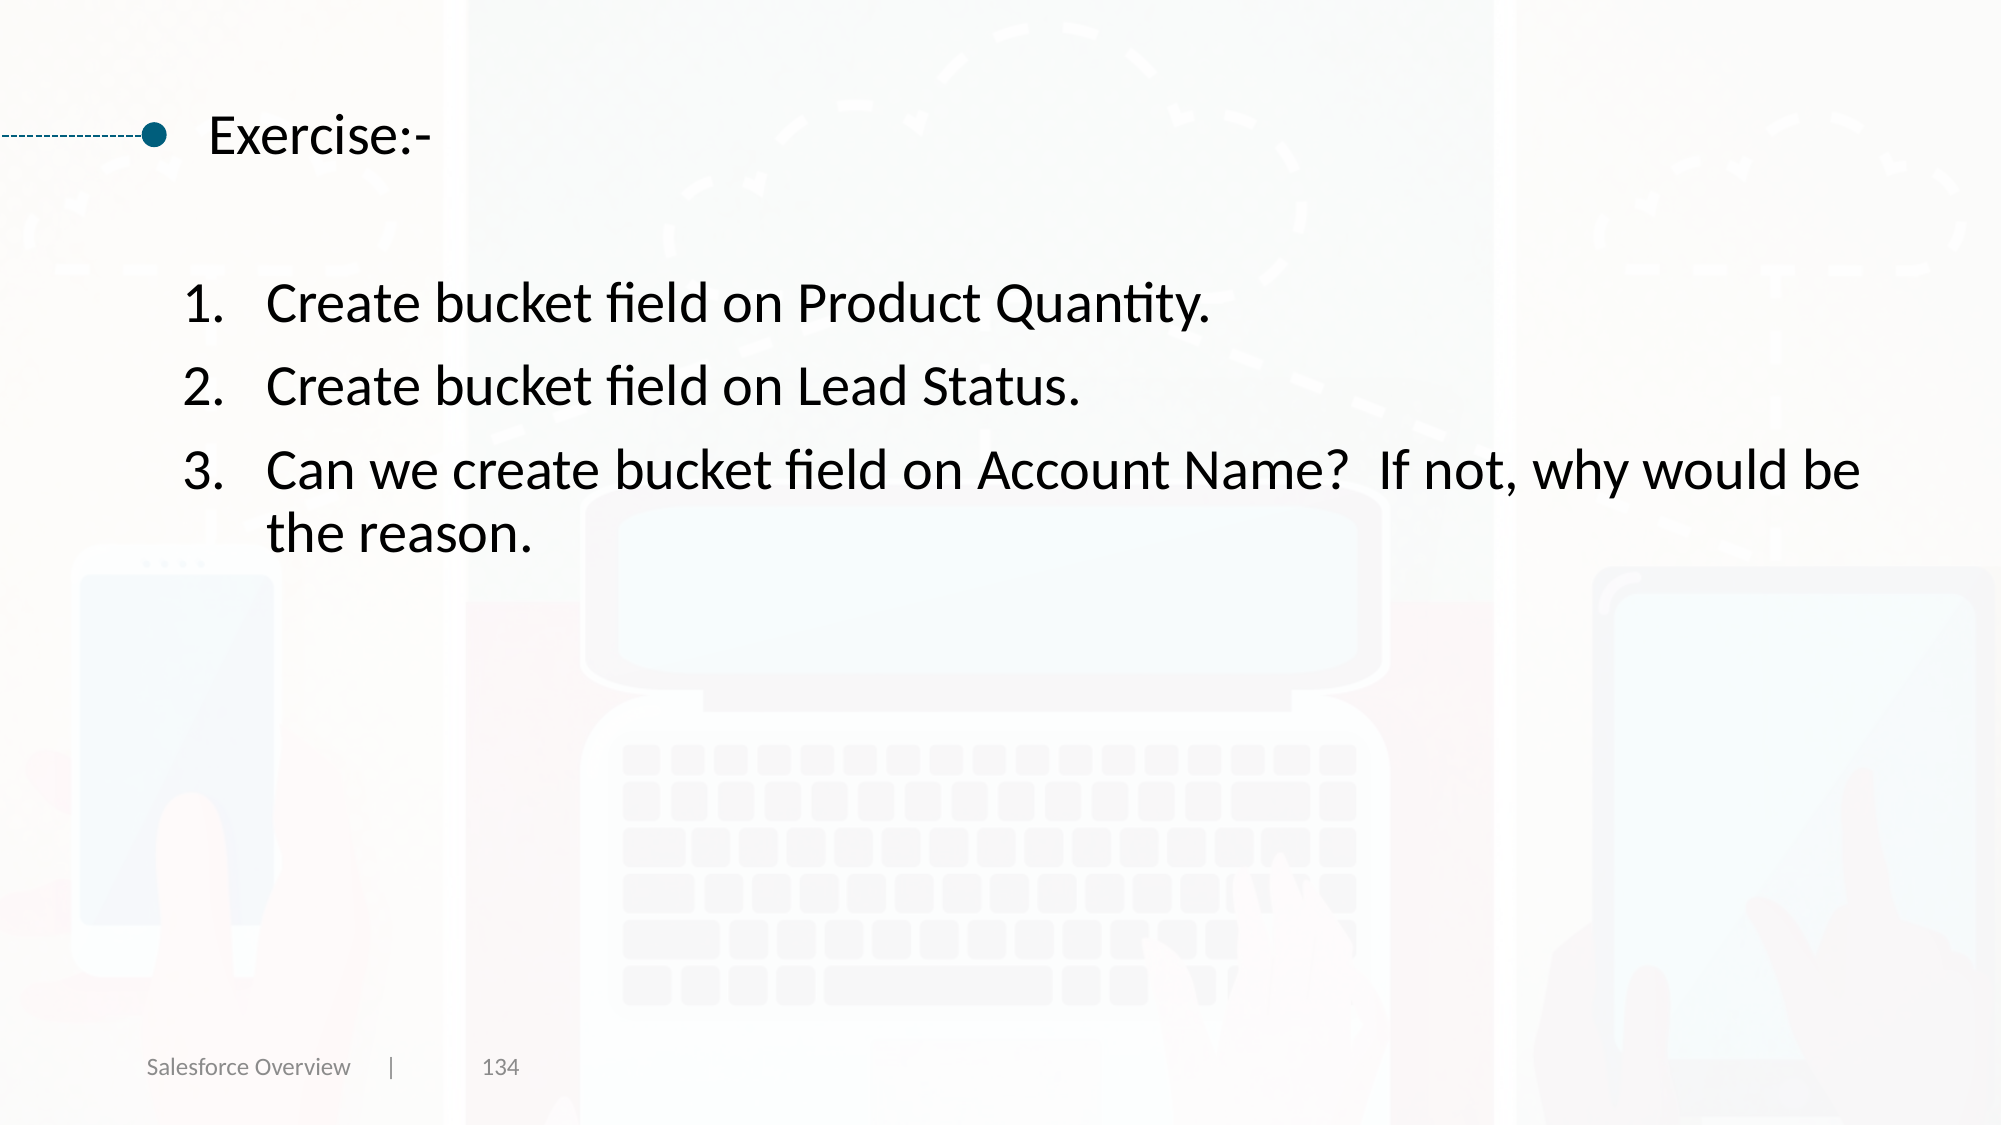

Exercise:-

Create bucket field on Product Quantity.
Create bucket field on Lead Status.
Can we create bucket field on Account Name?  If not, why would be the reason.
Salesforce Overview      |
134